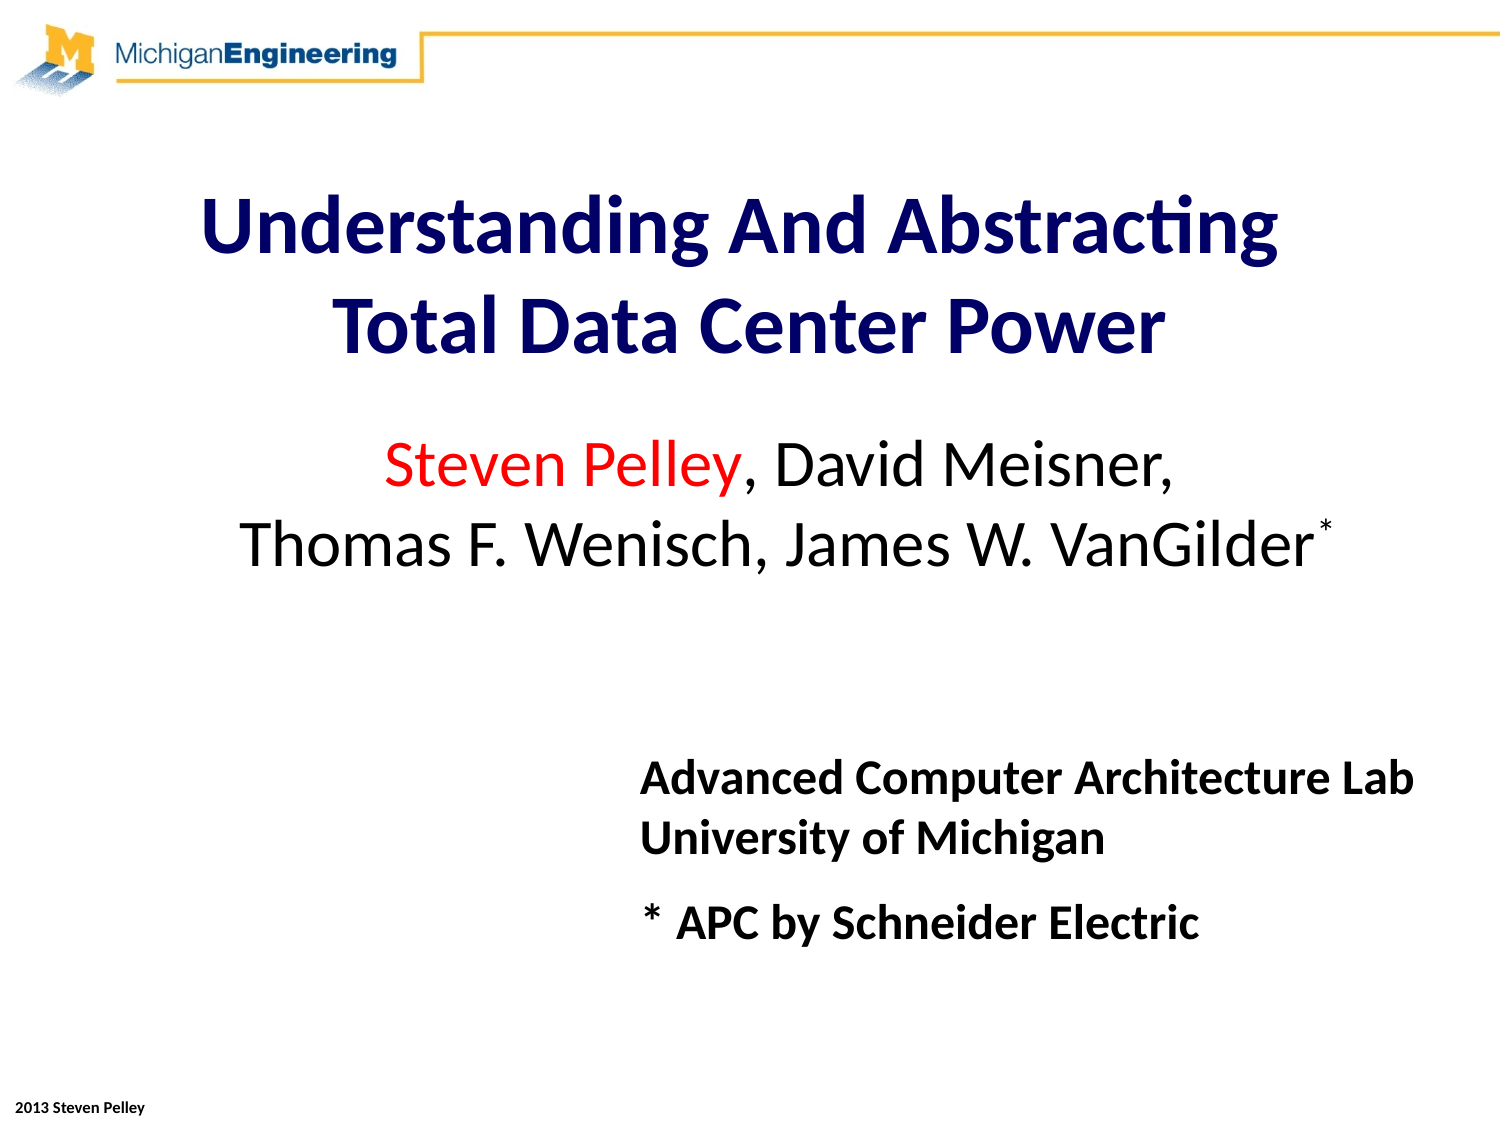

# Understanding And Abstracting Total Data Center Power
Steven Pelley, David Meisner,
Thomas F. Wenisch, James W. VanGilder*
Advanced Computer Architecture Lab
University of Michigan
* APC by Schneider Electric